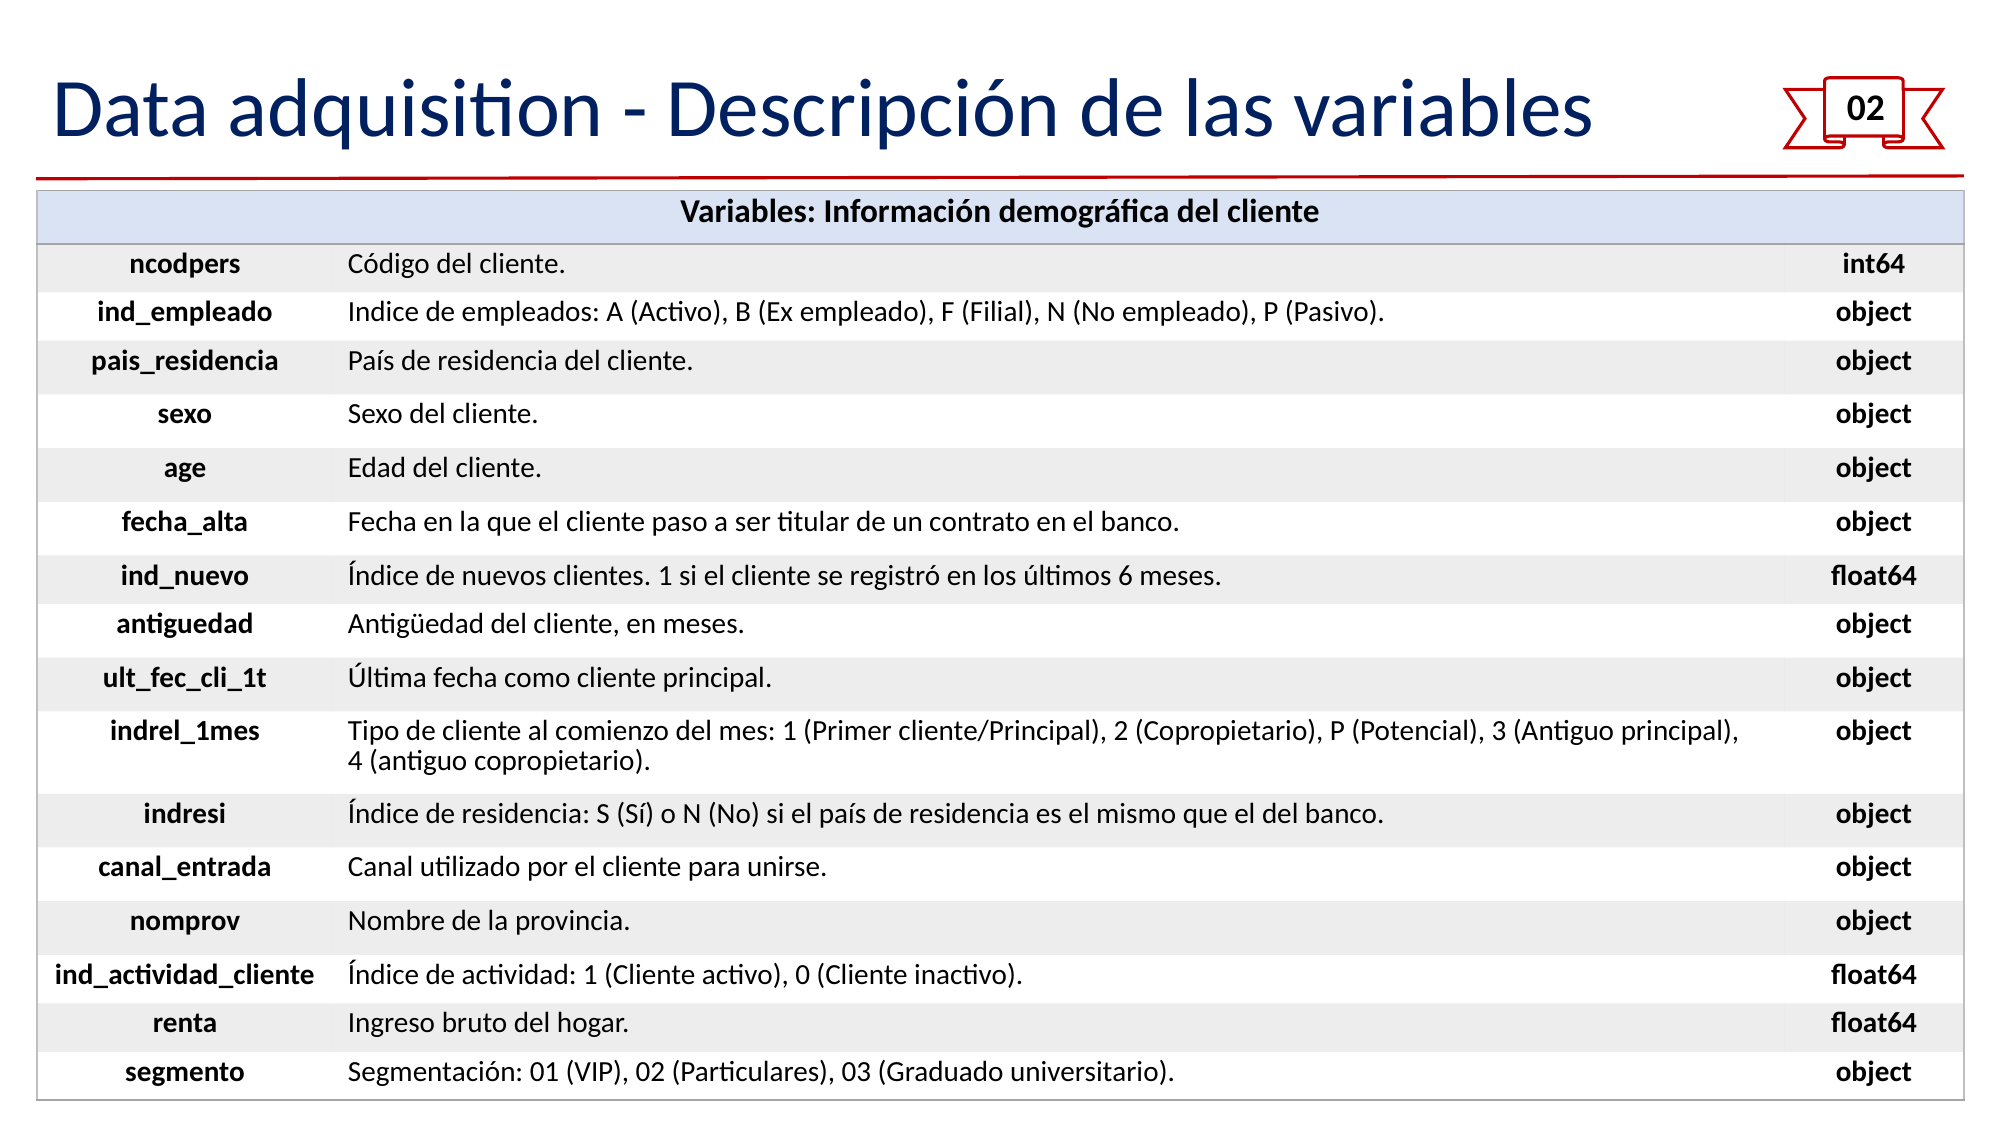

# Data adquisition - Descripción de las variables
02

| Variables: Información demográfica del cliente |  |  |
| --- | --- | --- |
| ncodpers | Código del cliente. | int64 |
| ind\_empleado | Indice de empleados: A (Activo), B (Ex empleado), F (Filial), N (No empleado), P (Pasivo). | object |
| pais\_residencia | País de residencia del cliente. | object |
| sexo | Sexo del cliente. | object |
| age | Edad del cliente. | object |
| fecha\_alta | Fecha en la que el cliente paso a ser titular de un contrato en el banco. | object |
| ind\_nuevo | Índice de nuevos clientes. 1 si el cliente se registró en los últimos 6 meses. | float64 |
| antiguedad | Antigüedad del cliente, en meses. | object |
| ult\_fec\_cli\_1t | Última fecha como cliente principal. | object |
| indrel\_1mes | Tipo de cliente al comienzo del mes: 1 (Primer cliente/Principal), 2 (Copropietario), P (Potencial), 3 (Antiguo principal), 4 (antiguo copropietario). | object |
| indresi | Índice de residencia: S (Sí) o N (No) si el país de residencia es el mismo que el del banco. | object |
| canal\_entrada | Canal utilizado por el cliente para unirse. | object |
| nomprov | Nombre de la provincia. | object |
| ind\_actividad\_cliente | Índice de actividad: 1 (Cliente activo), 0 (Cliente inactivo). | float64 |
| renta | Ingreso bruto del hogar. | float64 |
| segmento | Segmentación: 01 (VIP), 02 (Particulares), 03 (Graduado universitario). | object |